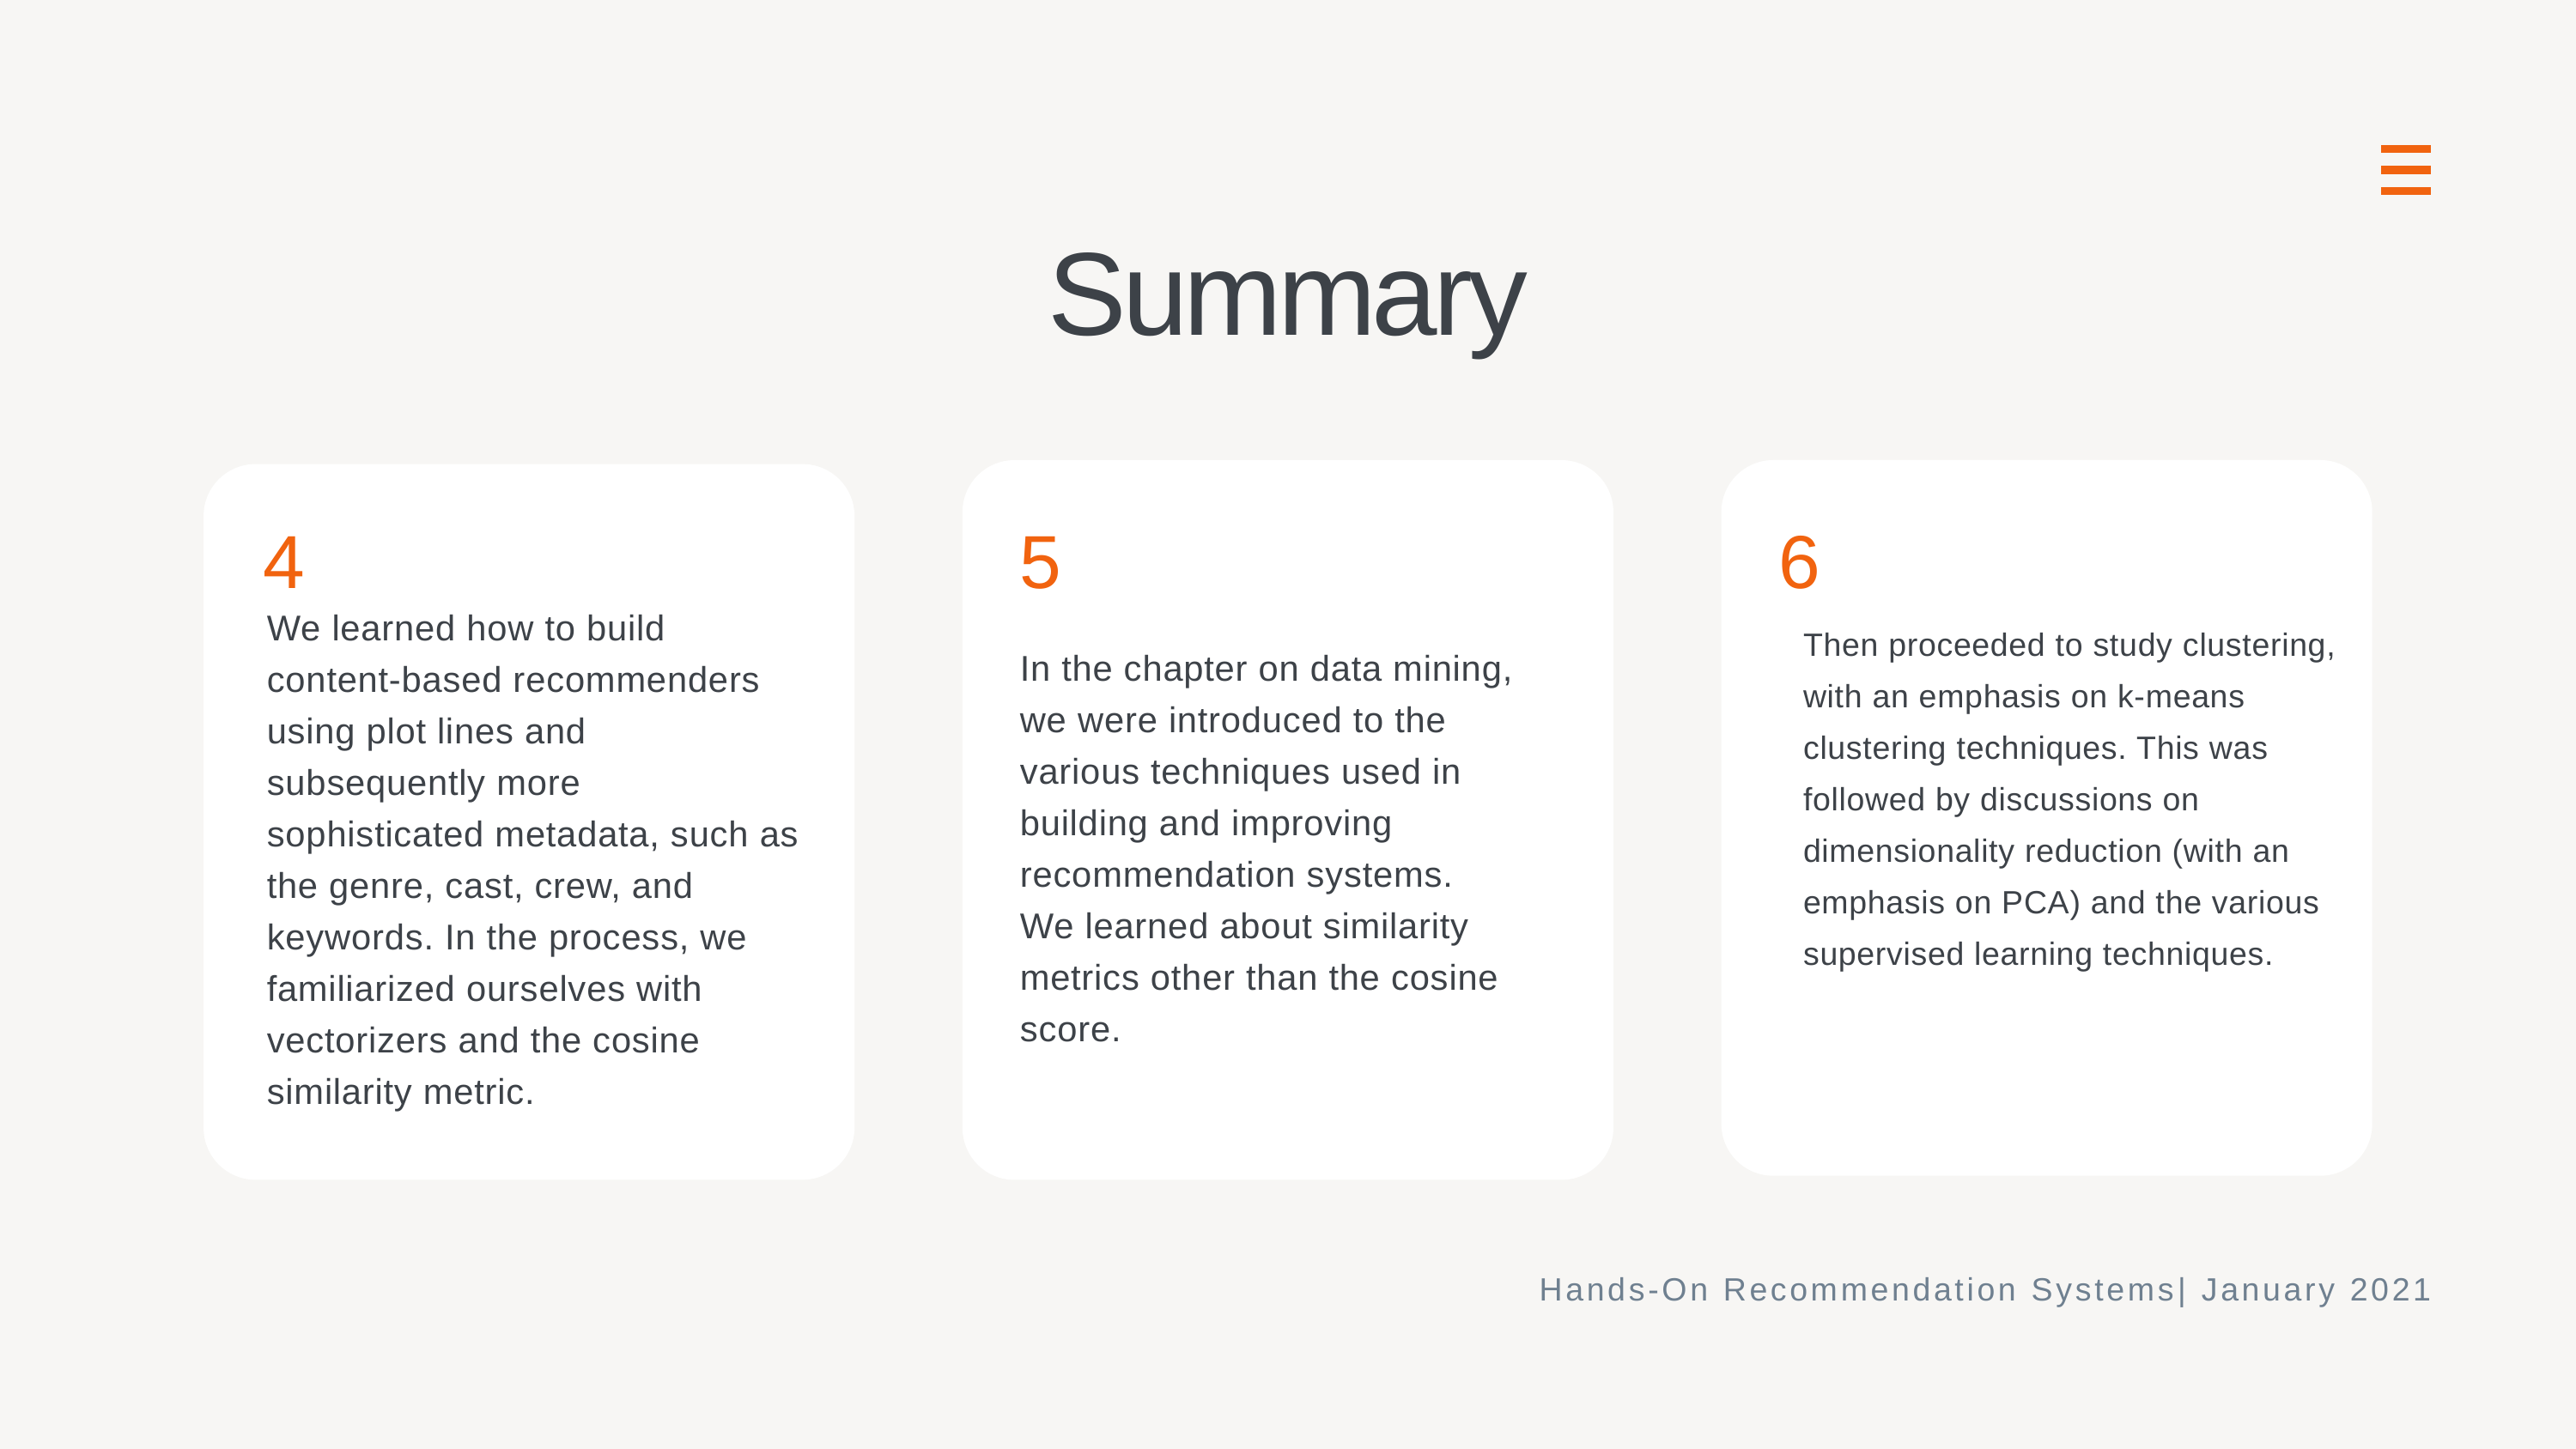

Summary

5
In the chapter on data mining, we were introduced to the various techniques used in building and improving recommendation systems.
We learned about similarity metrics other than the cosine score.

6
Then proceeded to study clustering, with an emphasis on k-means clustering techniques. This was followed by discussions on
dimensionality reduction (with an emphasis on PCA) and the various
supervised learning techniques.

4
We learned how to build content-based recommenders using plot lines and subsequently more sophisticated metadata, such as the genre, cast, crew, and keywords. In the process, we familiarized ourselves with vectorizers and the cosine similarity metric.
Hands-On Recommendation Systems| January 2021